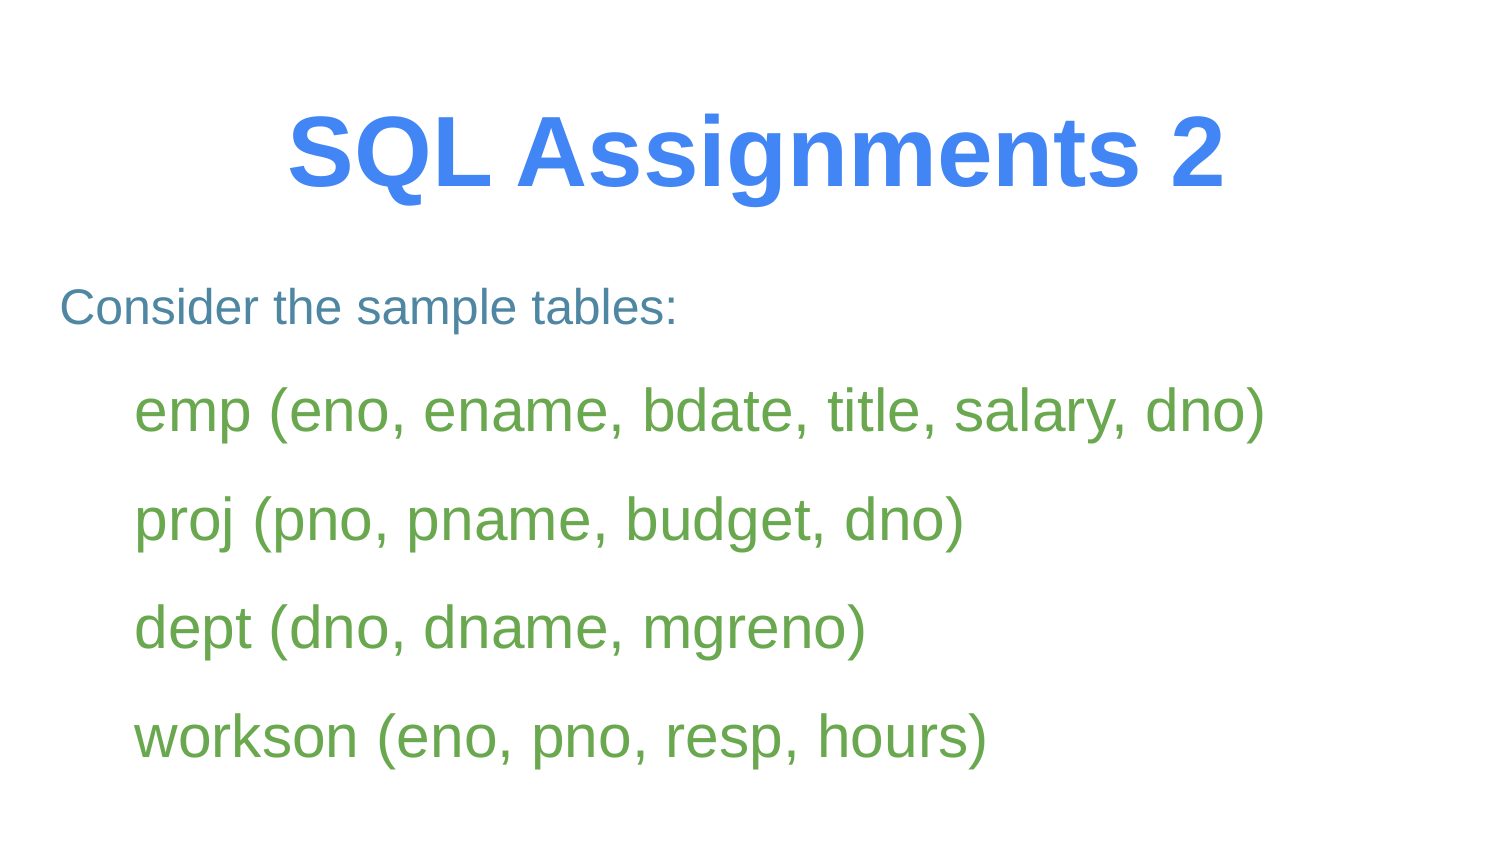

SQL Assignments 2
Consider the sample tables:
emp (eno, ename, bdate, title, salary, dno)
proj (pno, pname, budget, dno)
dept (dno, dname, mgreno)
workson (eno, pno, resp, hours)